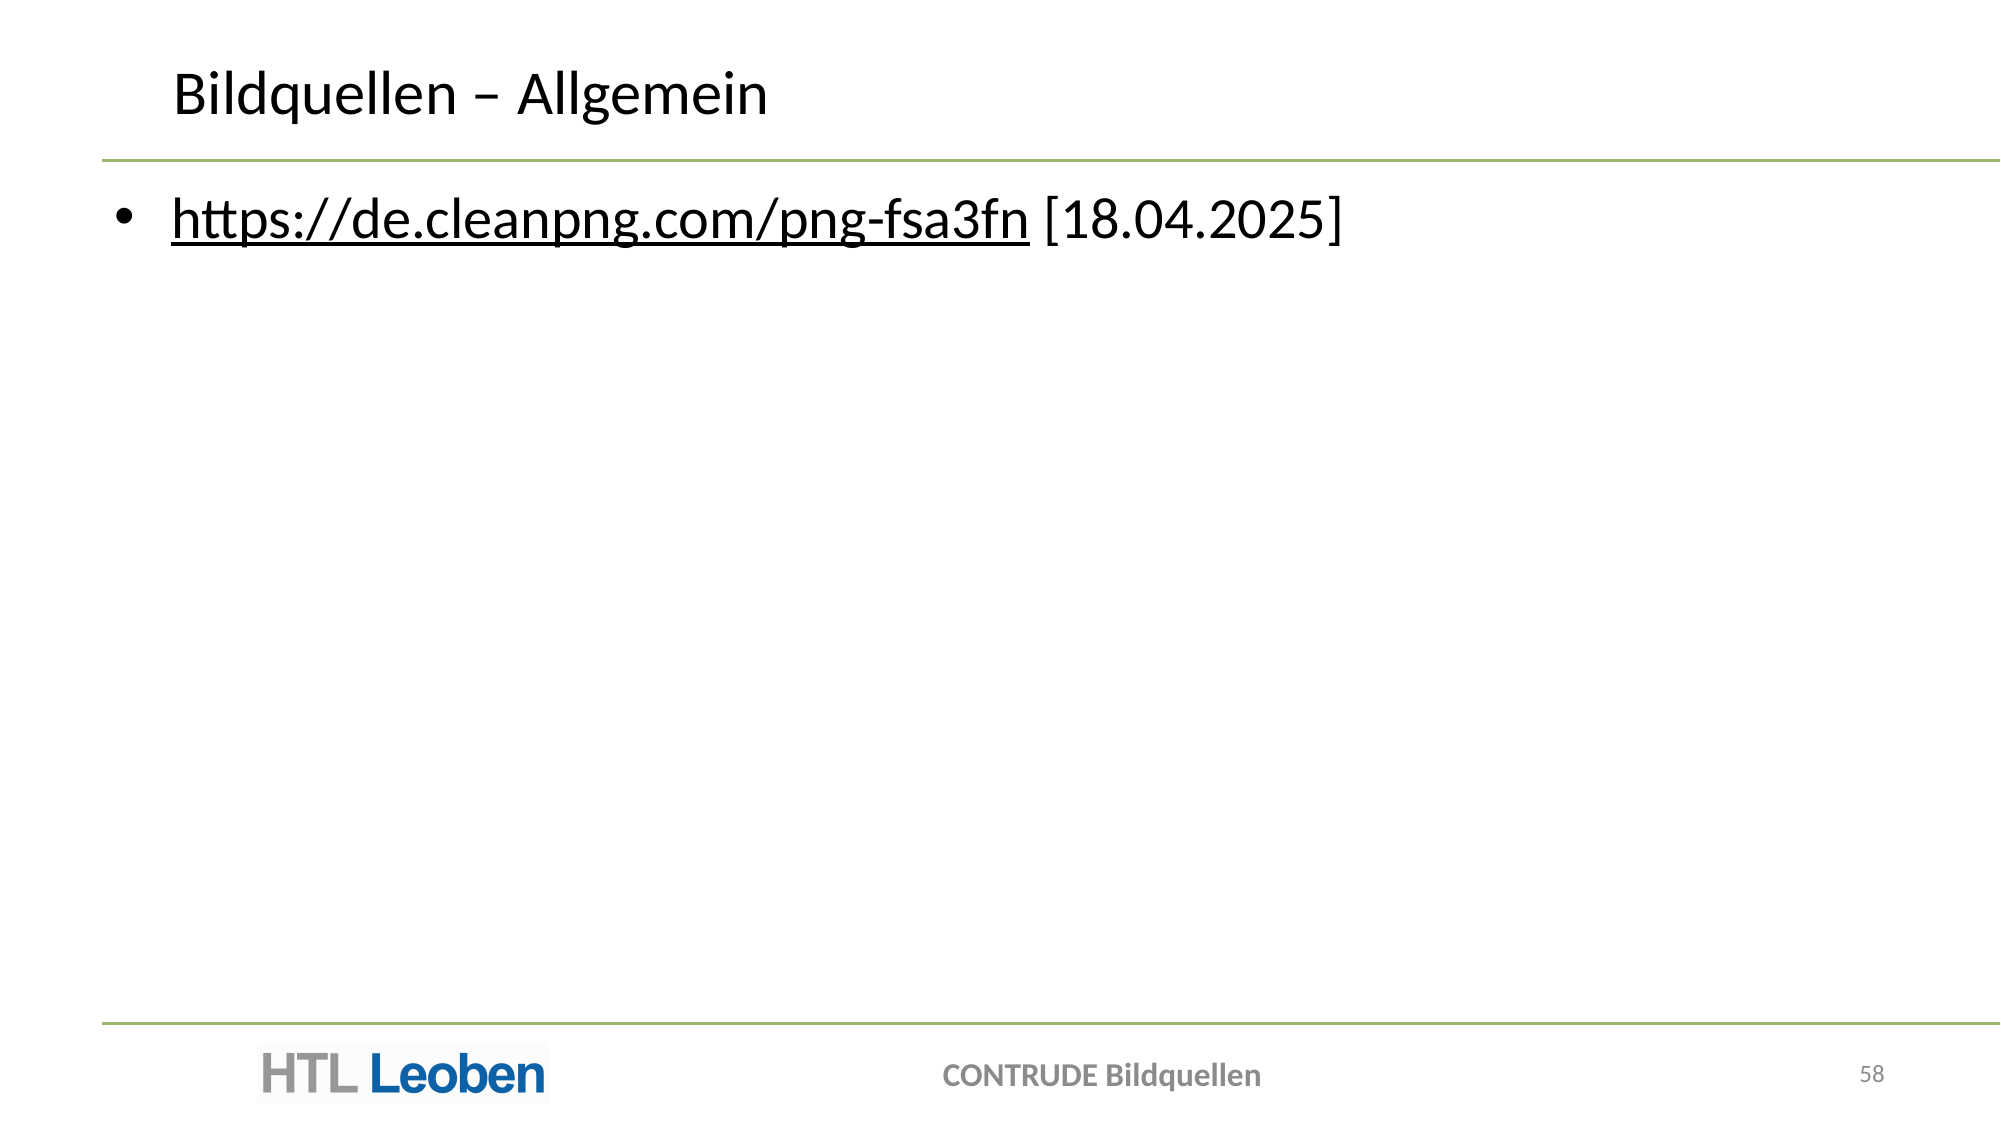

# Bildquellen – Allgemein
https://de.cleanpng.com/png-fsa3fn [18.04.2025]
CONTRUDE Bildquellen
58